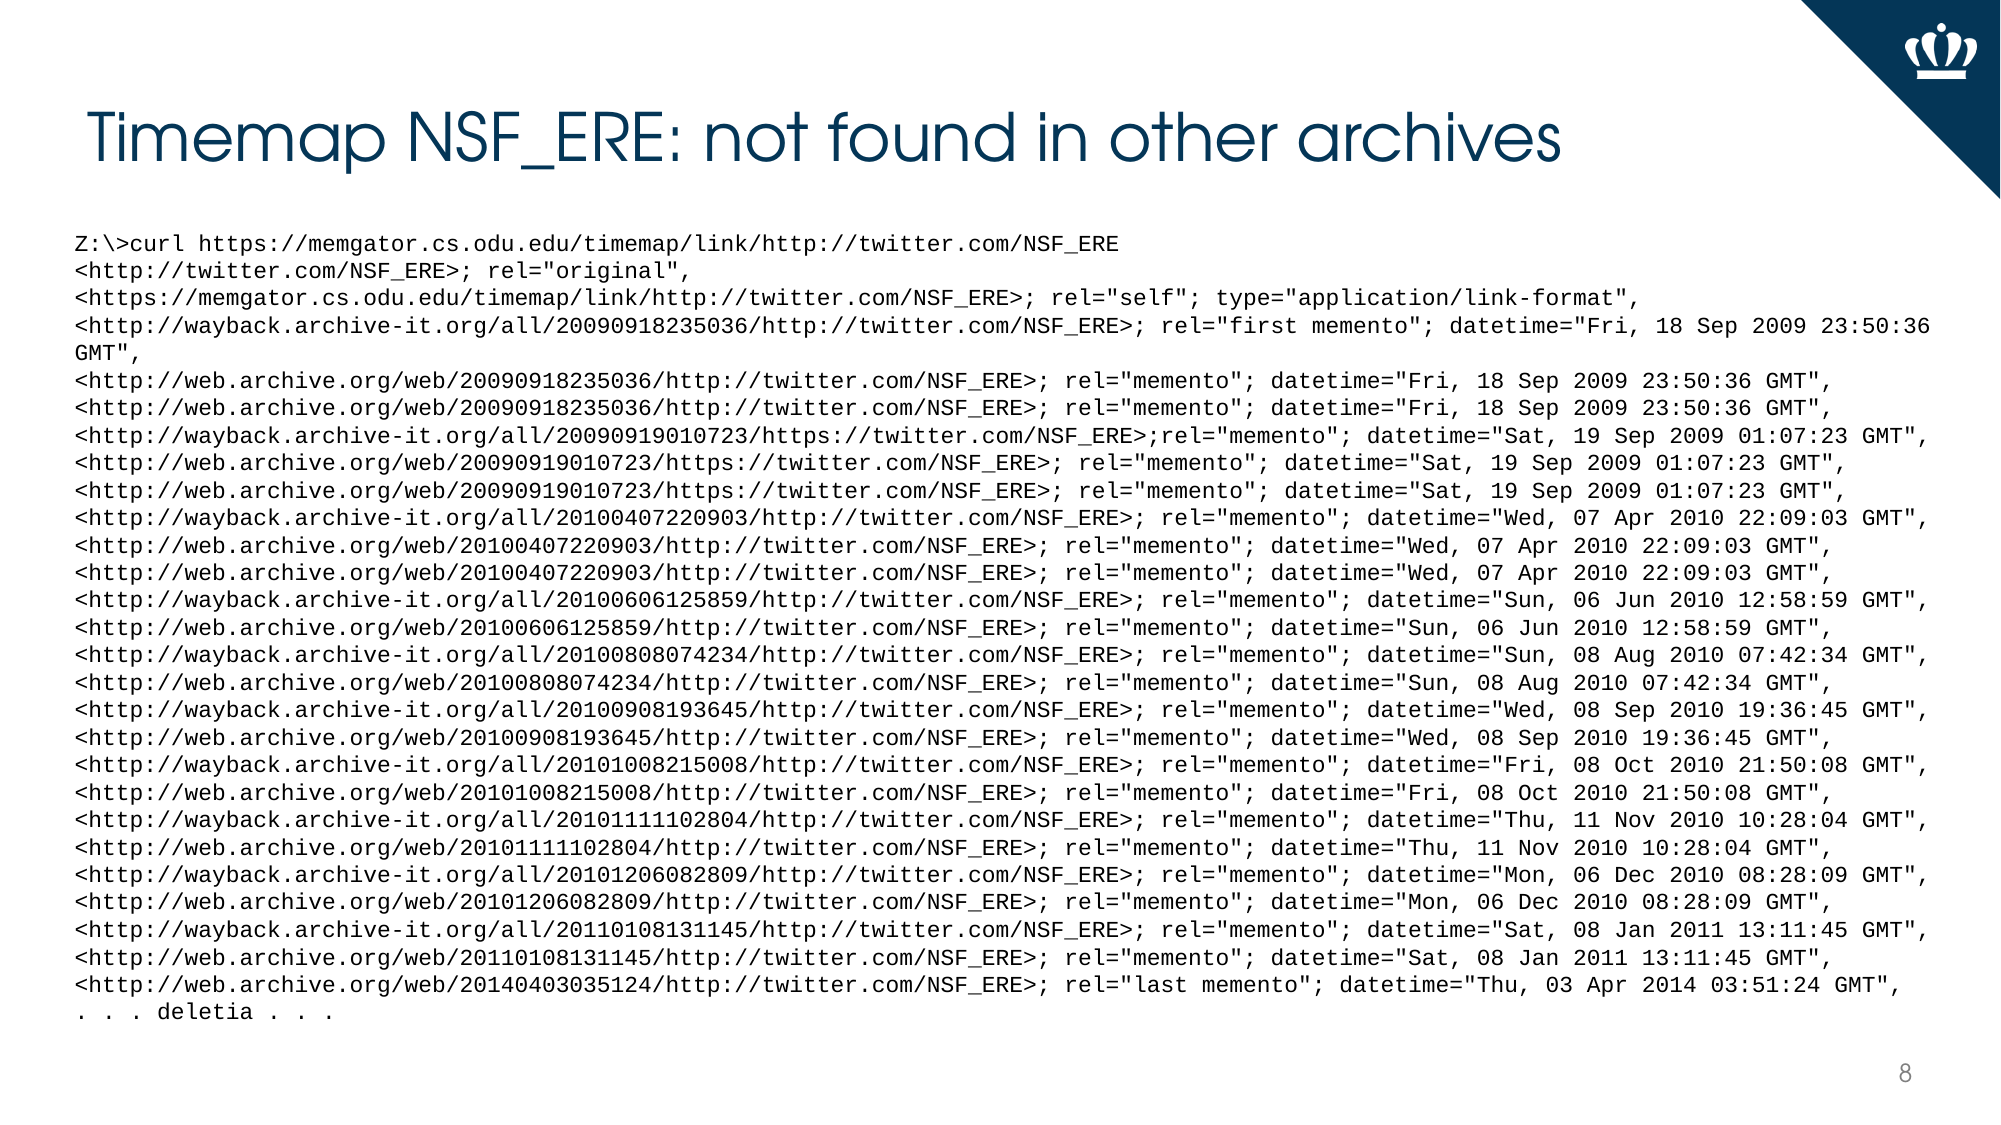

# Timemap NSF_ERE: not found in other archives
Z:\>curl https://memgator.cs.odu.edu/timemap/link/http://twitter.com/NSF_ERE
<http://twitter.com/NSF_ERE>; rel="original",
<https://memgator.cs.odu.edu/timemap/link/http://twitter.com/NSF_ERE>; rel="self"; type="application/link-format",
<http://wayback.archive-it.org/all/20090918235036/http://twitter.com/NSF_ERE>; rel="first memento"; datetime="Fri, 18 Sep 2009 23:50:36 GMT",
<http://web.archive.org/web/20090918235036/http://twitter.com/NSF_ERE>; rel="memento"; datetime="Fri, 18 Sep 2009 23:50:36 GMT",
<http://web.archive.org/web/20090918235036/http://twitter.com/NSF_ERE>; rel="memento"; datetime="Fri, 18 Sep 2009 23:50:36 GMT",
<http://wayback.archive-it.org/all/20090919010723/https://twitter.com/NSF_ERE>;rel="memento"; datetime="Sat, 19 Sep 2009 01:07:23 GMT",
<http://web.archive.org/web/20090919010723/https://twitter.com/NSF_ERE>; rel="memento"; datetime="Sat, 19 Sep 2009 01:07:23 GMT",
<http://web.archive.org/web/20090919010723/https://twitter.com/NSF_ERE>; rel="memento"; datetime="Sat, 19 Sep 2009 01:07:23 GMT",
<http://wayback.archive-it.org/all/20100407220903/http://twitter.com/NSF_ERE>; rel="memento"; datetime="Wed, 07 Apr 2010 22:09:03 GMT",
<http://web.archive.org/web/20100407220903/http://twitter.com/NSF_ERE>; rel="memento"; datetime="Wed, 07 Apr 2010 22:09:03 GMT",
<http://web.archive.org/web/20100407220903/http://twitter.com/NSF_ERE>; rel="memento"; datetime="Wed, 07 Apr 2010 22:09:03 GMT",
<http://wayback.archive-it.org/all/20100606125859/http://twitter.com/NSF_ERE>; rel="memento"; datetime="Sun, 06 Jun 2010 12:58:59 GMT",
<http://web.archive.org/web/20100606125859/http://twitter.com/NSF_ERE>; rel="memento"; datetime="Sun, 06 Jun 2010 12:58:59 GMT",
<http://wayback.archive-it.org/all/20100808074234/http://twitter.com/NSF_ERE>; rel="memento"; datetime="Sun, 08 Aug 2010 07:42:34 GMT",
<http://web.archive.org/web/20100808074234/http://twitter.com/NSF_ERE>; rel="memento"; datetime="Sun, 08 Aug 2010 07:42:34 GMT",
<http://wayback.archive-it.org/all/20100908193645/http://twitter.com/NSF_ERE>; rel="memento"; datetime="Wed, 08 Sep 2010 19:36:45 GMT",
<http://web.archive.org/web/20100908193645/http://twitter.com/NSF_ERE>; rel="memento"; datetime="Wed, 08 Sep 2010 19:36:45 GMT",
<http://wayback.archive-it.org/all/20101008215008/http://twitter.com/NSF_ERE>; rel="memento"; datetime="Fri, 08 Oct 2010 21:50:08 GMT",
<http://web.archive.org/web/20101008215008/http://twitter.com/NSF_ERE>; rel="memento"; datetime="Fri, 08 Oct 2010 21:50:08 GMT",
<http://wayback.archive-it.org/all/20101111102804/http://twitter.com/NSF_ERE>; rel="memento"; datetime="Thu, 11 Nov 2010 10:28:04 GMT",
<http://web.archive.org/web/20101111102804/http://twitter.com/NSF_ERE>; rel="memento"; datetime="Thu, 11 Nov 2010 10:28:04 GMT",
<http://wayback.archive-it.org/all/20101206082809/http://twitter.com/NSF_ERE>; rel="memento"; datetime="Mon, 06 Dec 2010 08:28:09 GMT",
<http://web.archive.org/web/20101206082809/http://twitter.com/NSF_ERE>; rel="memento"; datetime="Mon, 06 Dec 2010 08:28:09 GMT",
<http://wayback.archive-it.org/all/20110108131145/http://twitter.com/NSF_ERE>; rel="memento"; datetime="Sat, 08 Jan 2011 13:11:45 GMT",
<http://web.archive.org/web/20110108131145/http://twitter.com/NSF_ERE>; rel="memento"; datetime="Sat, 08 Jan 2011 13:11:45 GMT",
<http://web.archive.org/web/20140403035124/http://twitter.com/NSF_ERE>; rel="last memento"; datetime="Thu, 03 Apr 2014 03:51:24 GMT",
. . . deletia . . .
8